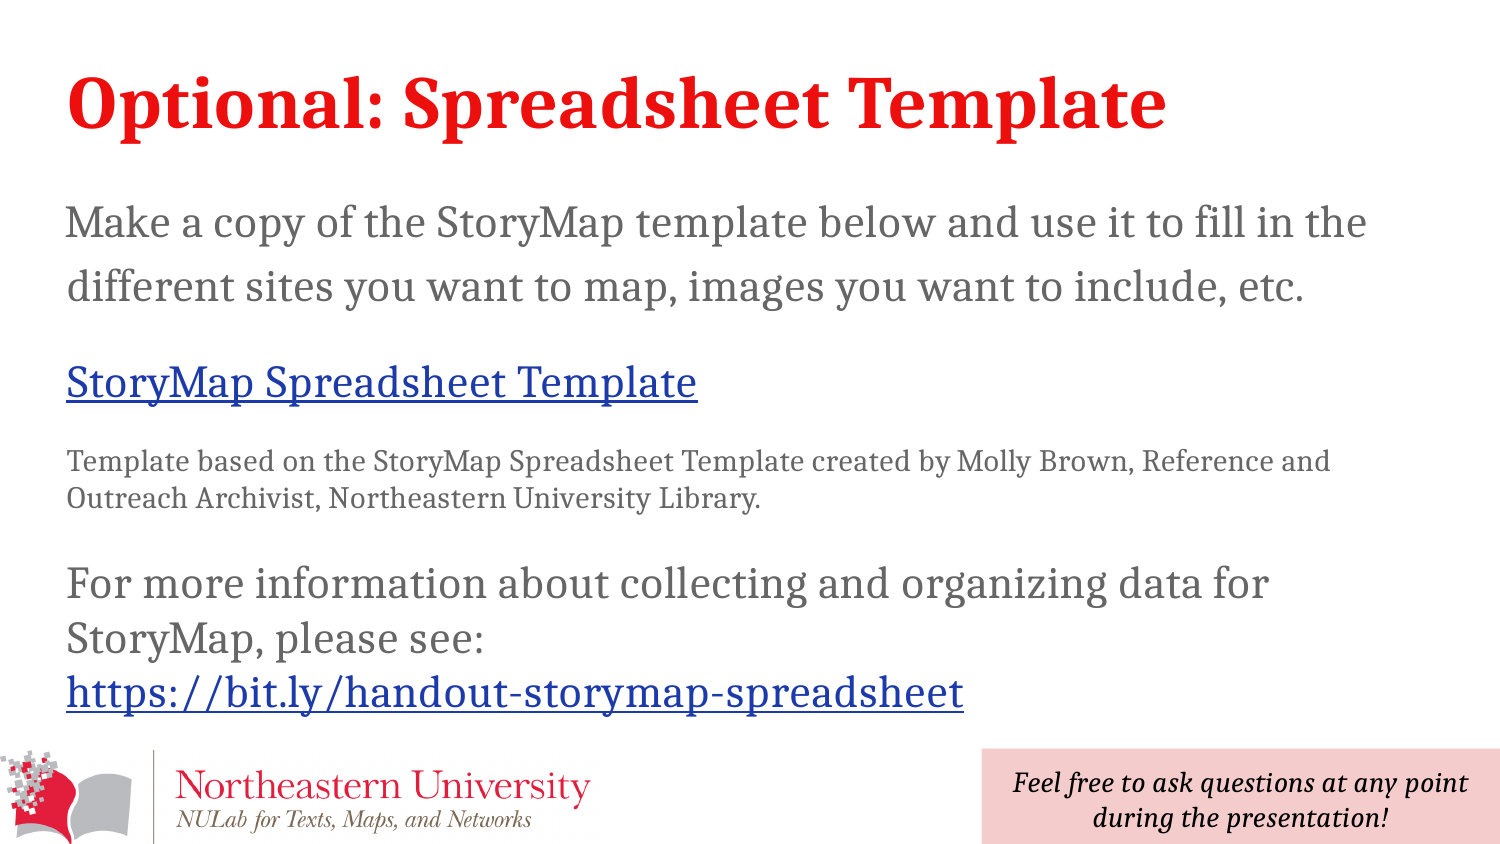

# Optional: Spreadsheet Template
Make a copy of the StoryMap template below and use it to fill in the different sites you want to map, images you want to include, etc.
StoryMap Spreadsheet Template
Template based on the StoryMap Spreadsheet Template created by Molly Brown, Reference and Outreach Archivist, Northeastern University Library.

For more information about collecting and organizing data for StoryMap, please see:
https://bit.ly/handout-storymap-spreadsheet